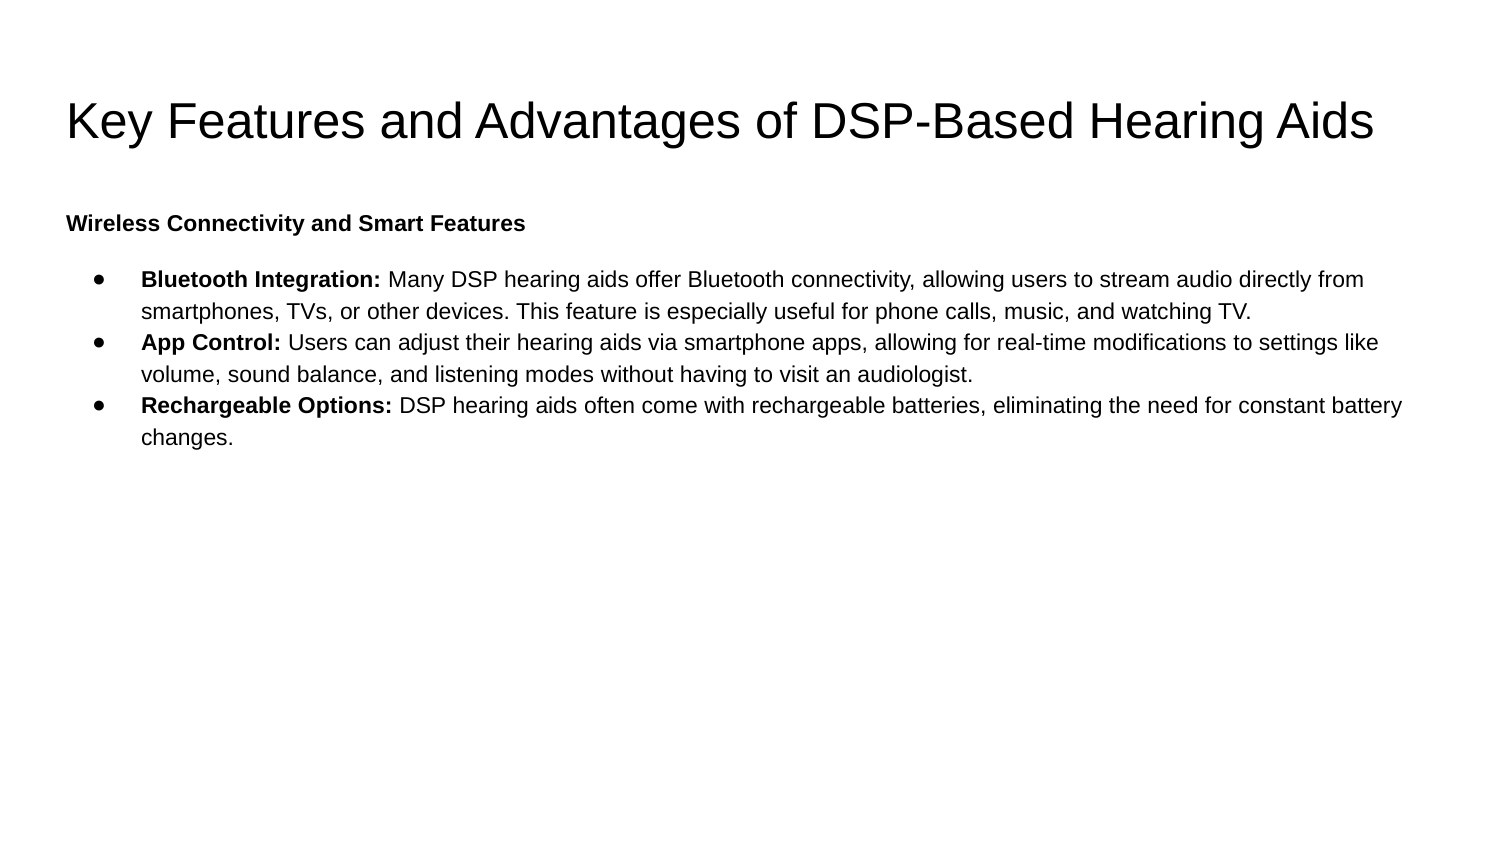

# Key Features and Advantages of DSP-Based Hearing Aids

Wireless Connectivity and Smart Features
Bluetooth Integration: Many DSP hearing aids offer Bluetooth connectivity, allowing users to stream audio directly from smartphones, TVs, or other devices. This feature is especially useful for phone calls, music, and watching TV.
App Control: Users can adjust their hearing aids via smartphone apps, allowing for real-time modifications to settings like volume, sound balance, and listening modes without having to visit an audiologist.
Rechargeable Options: DSP hearing aids often come with rechargeable batteries, eliminating the need for constant battery changes.